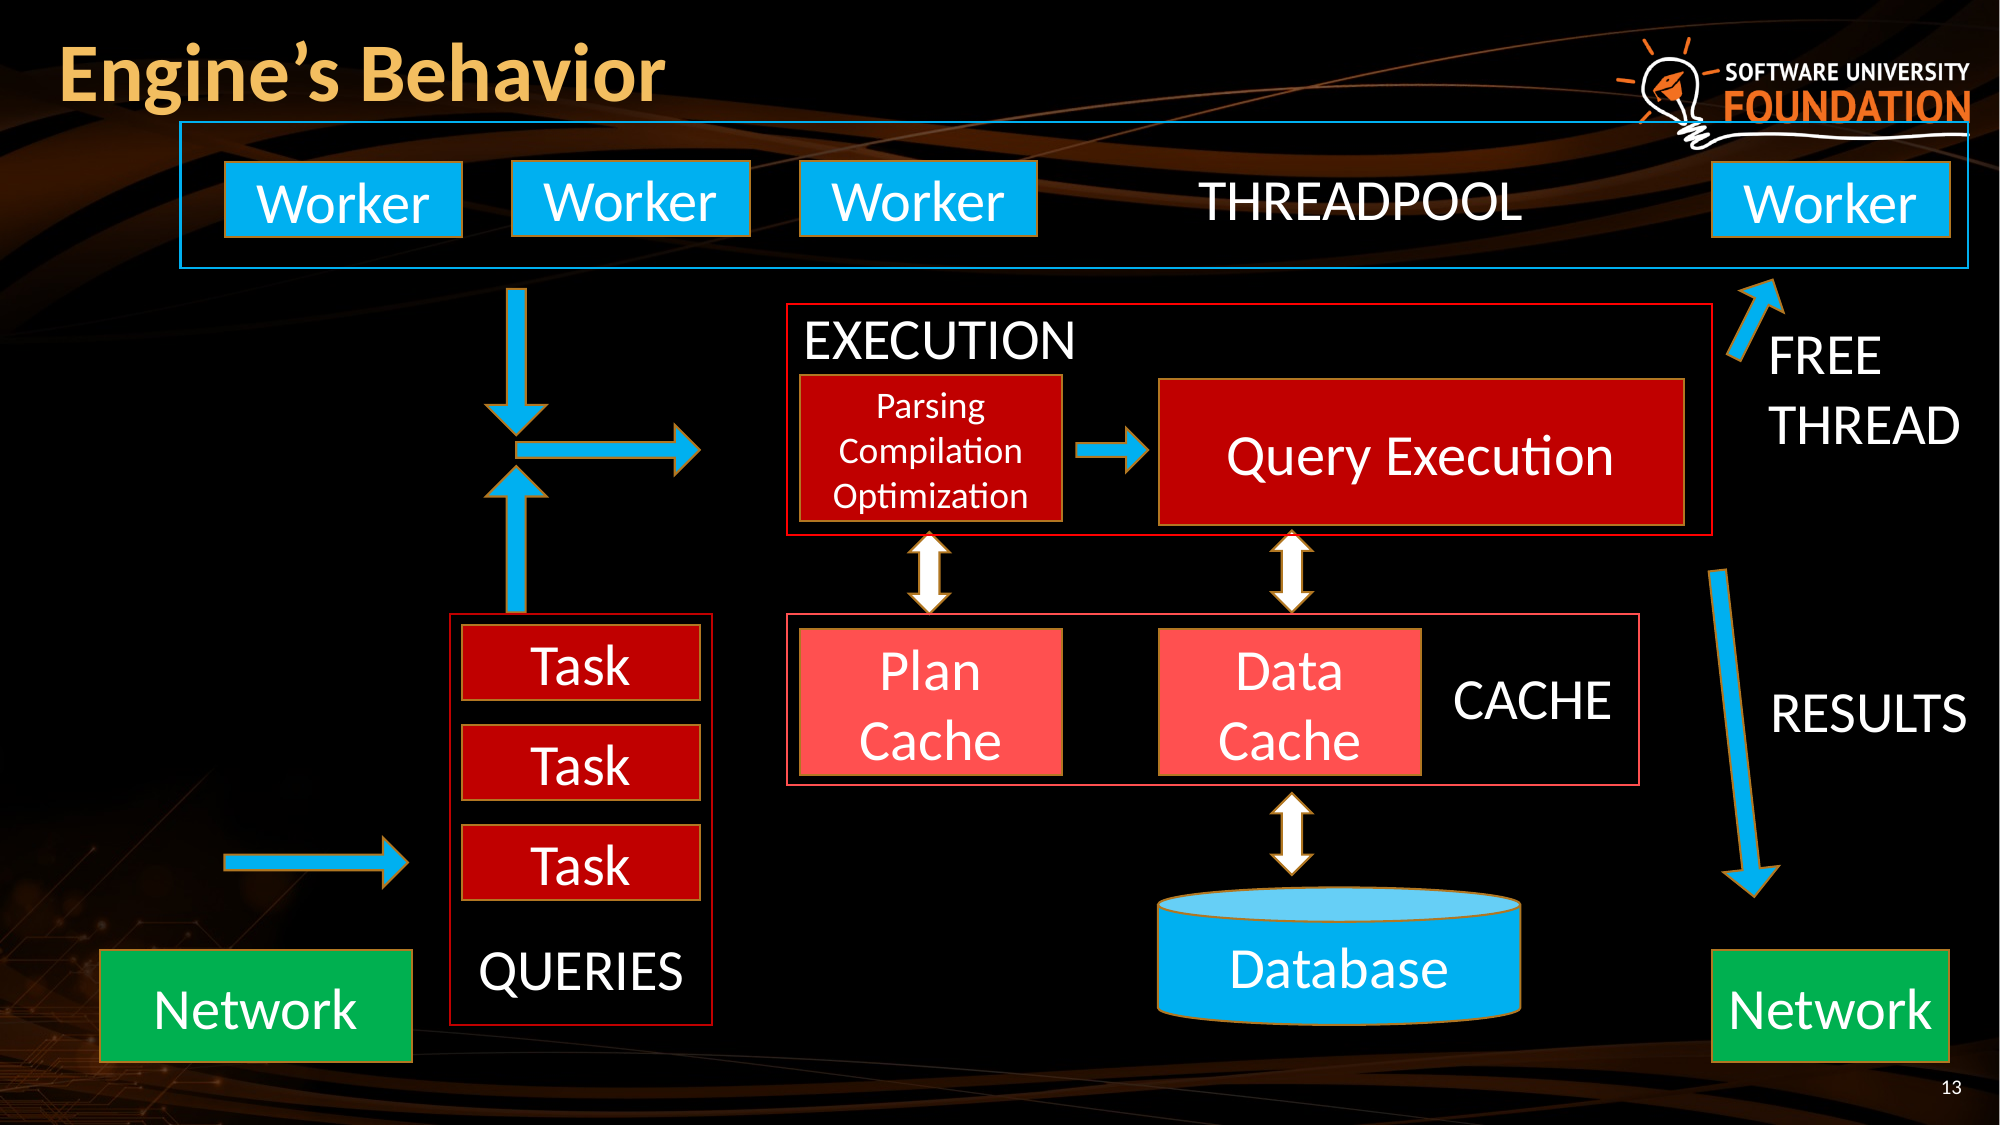

# Engine’s Behavior

THREADPOOL
Worker
Worker
Worker
Worker

EXECUTION

FREE
THREAD

Parsing
Compilation
Optimization
Query Execution

Task
Plan Cache
Data Cache
CACHE
RESULTS

Task

Task
Database
QUERIES
Network
Network
13